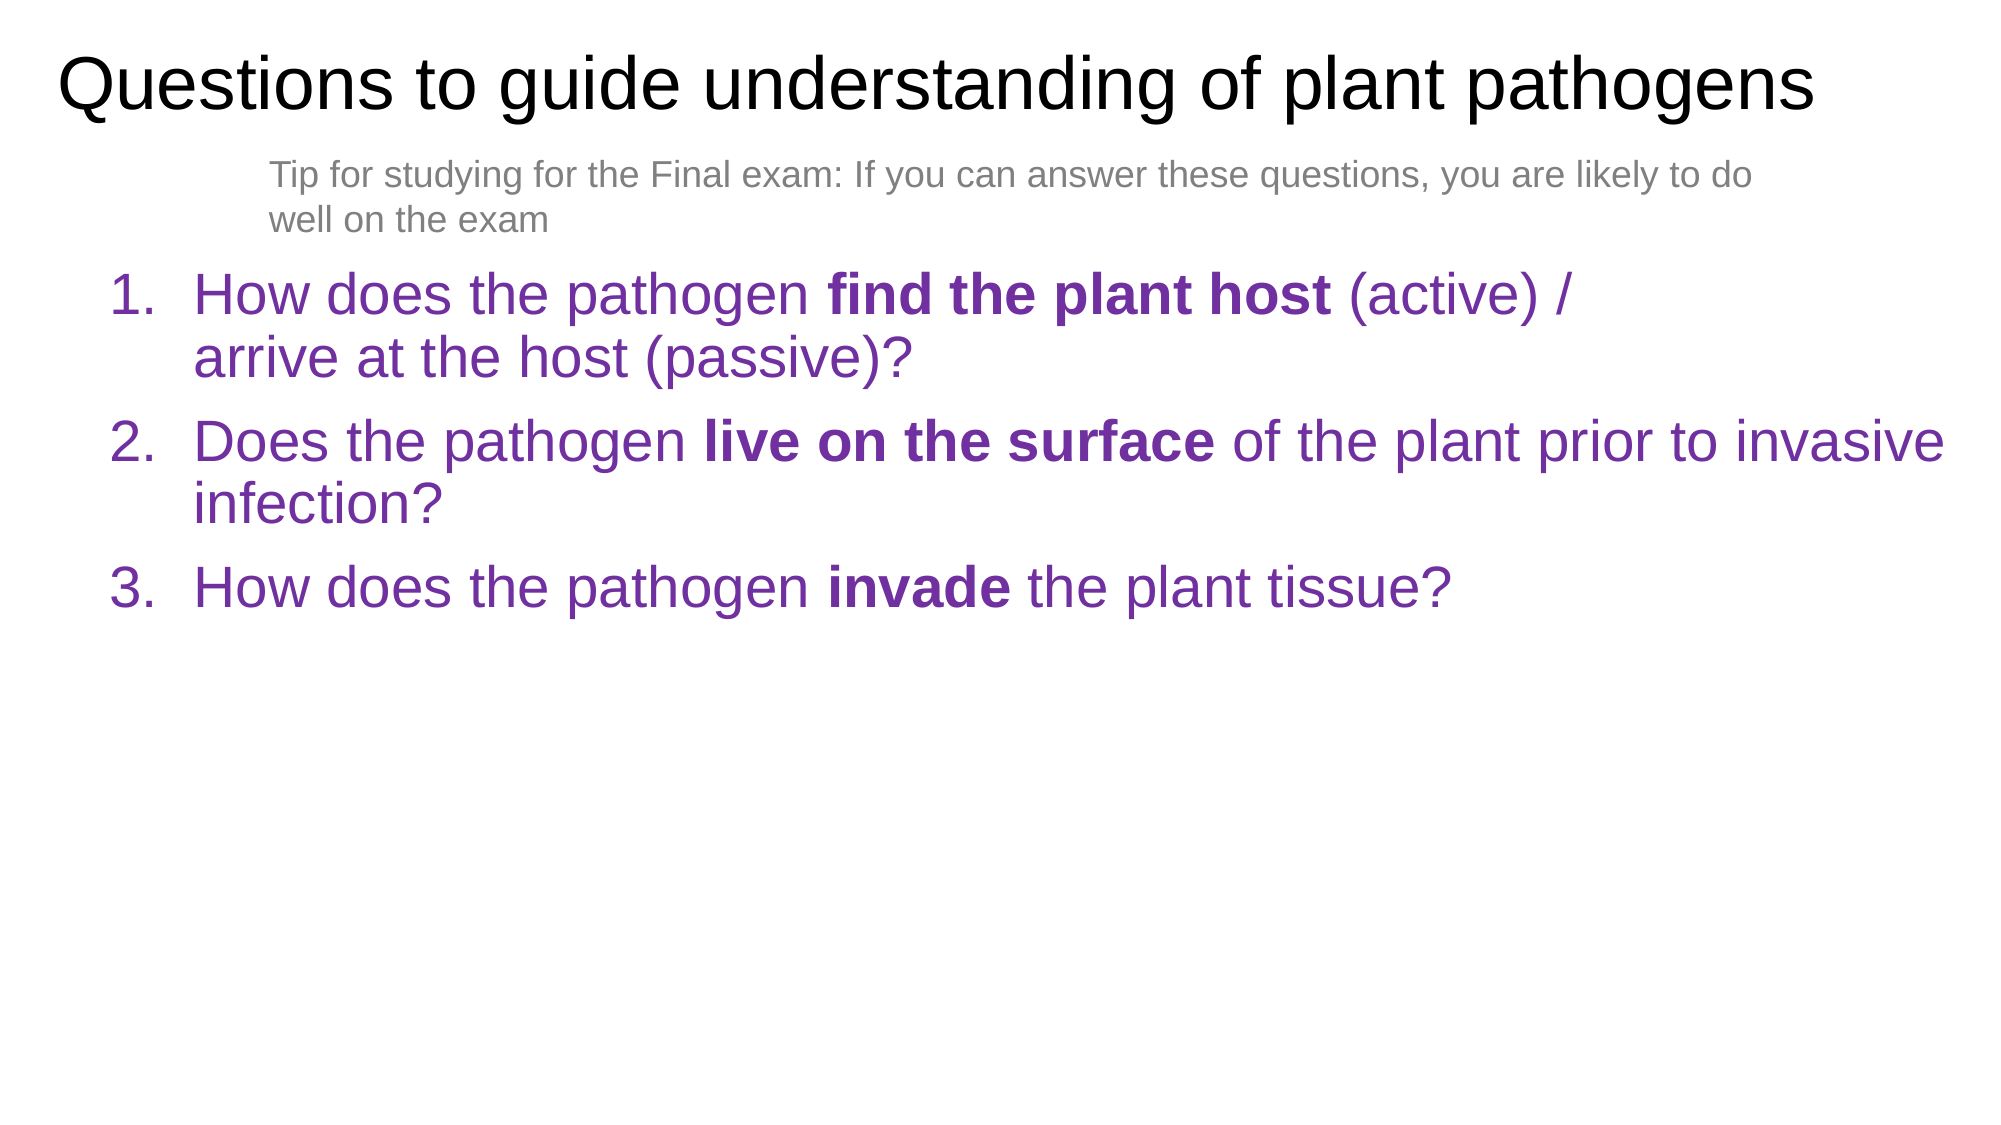

# Questions to guide understanding of plant pathogens
Tip for studying for the Final exam: If you can answer these questions, you are likely to do well on the exam
How does the pathogen find the plant host (active) /
arrive at the host (passive)?
Does the pathogen live on the surface of the plant prior to invasive infection?
How does the pathogen invade the plant tissue?